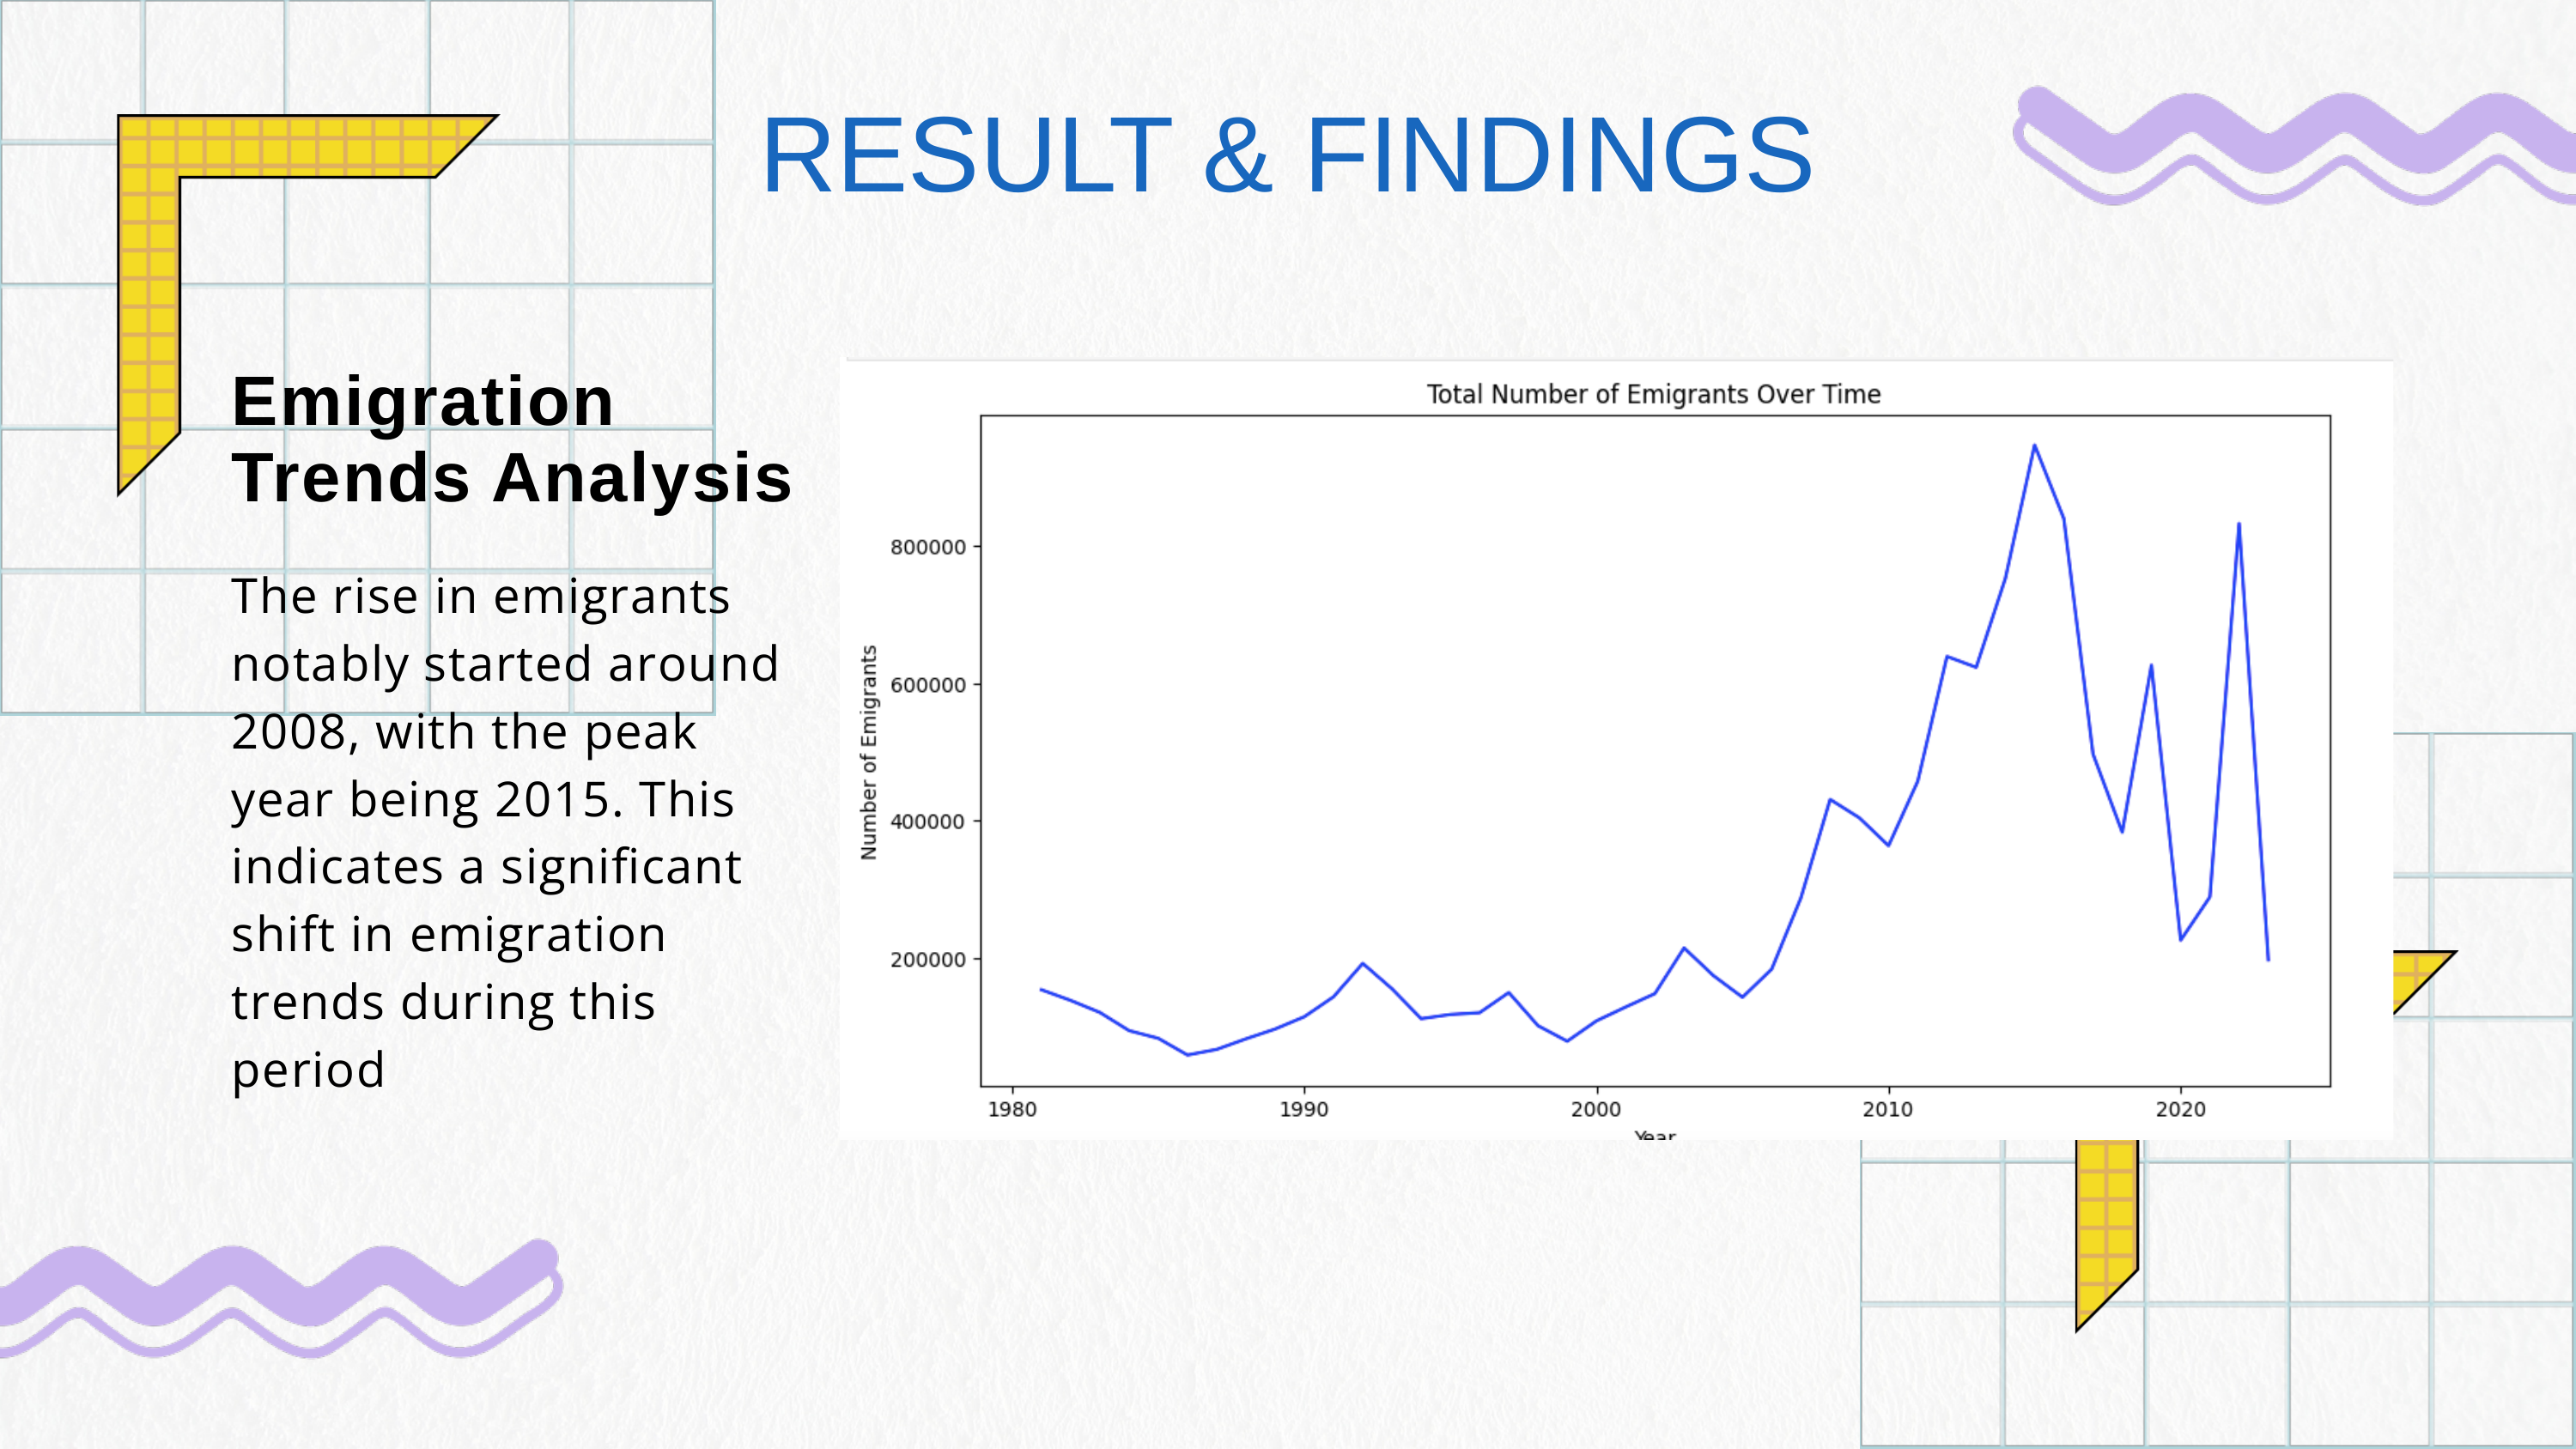

RESULT & FINDINGS

Emigration Trends Analysis
The rise in emigrants notably started around 2008, with the peak year being 2015. This indicates a significant shift in emigration trends during this period